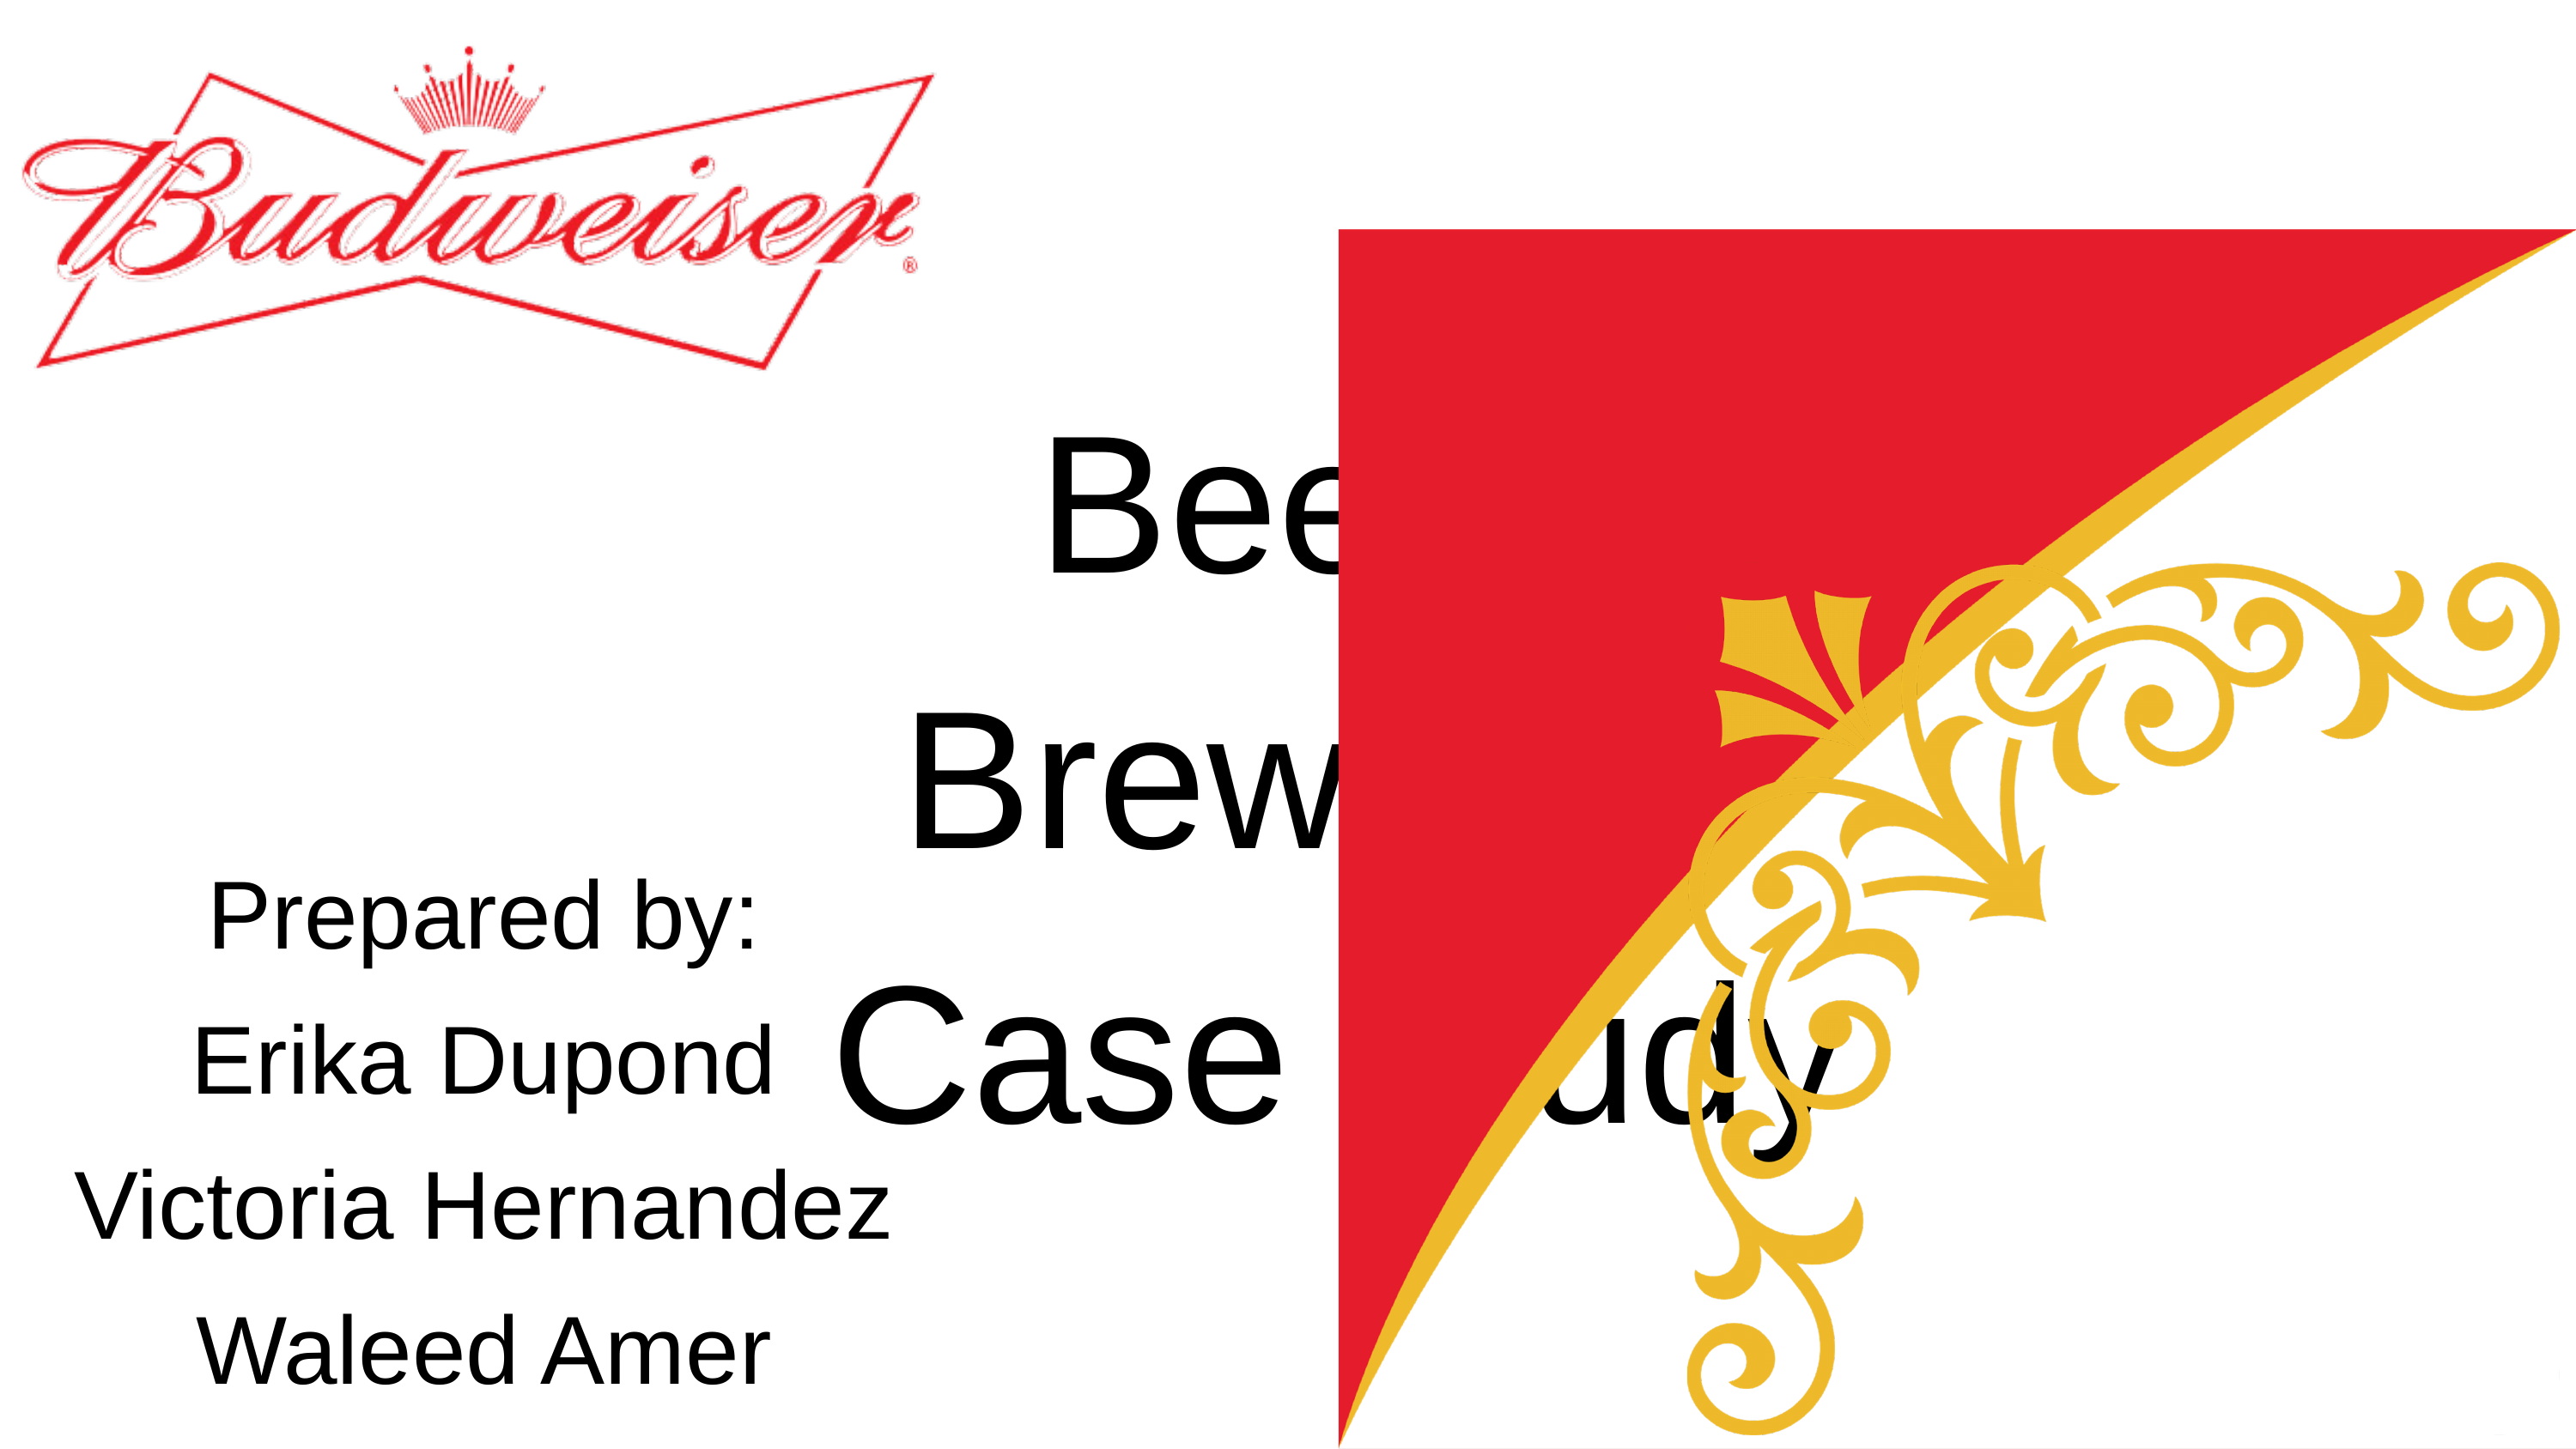

Beer & Breweries
Case Study
Prepared by:
Erika Dupond
Victoria Hernandez
Waleed Amer